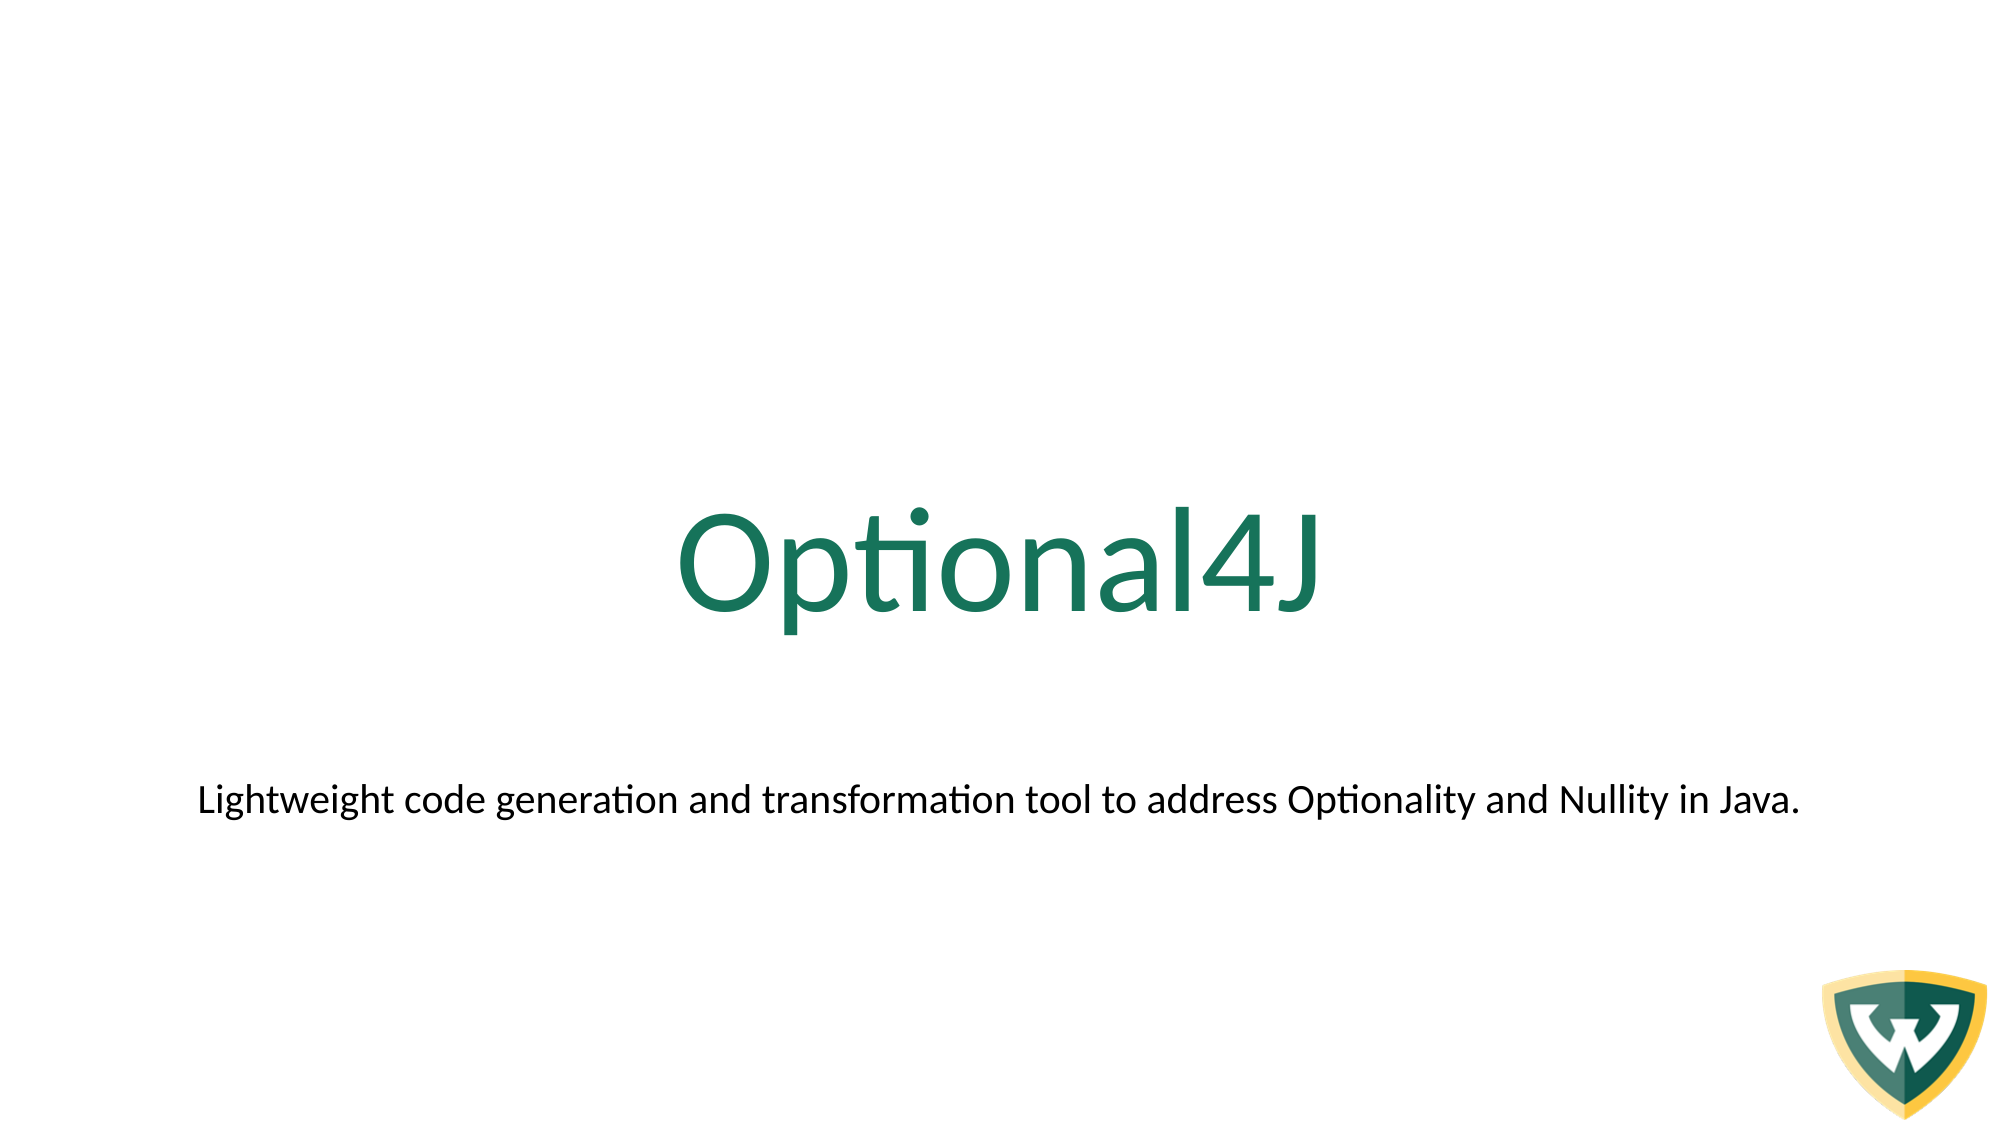

Optional4J
Lightweight code generation and transformation tool to address Optionality and Nullity in Java.